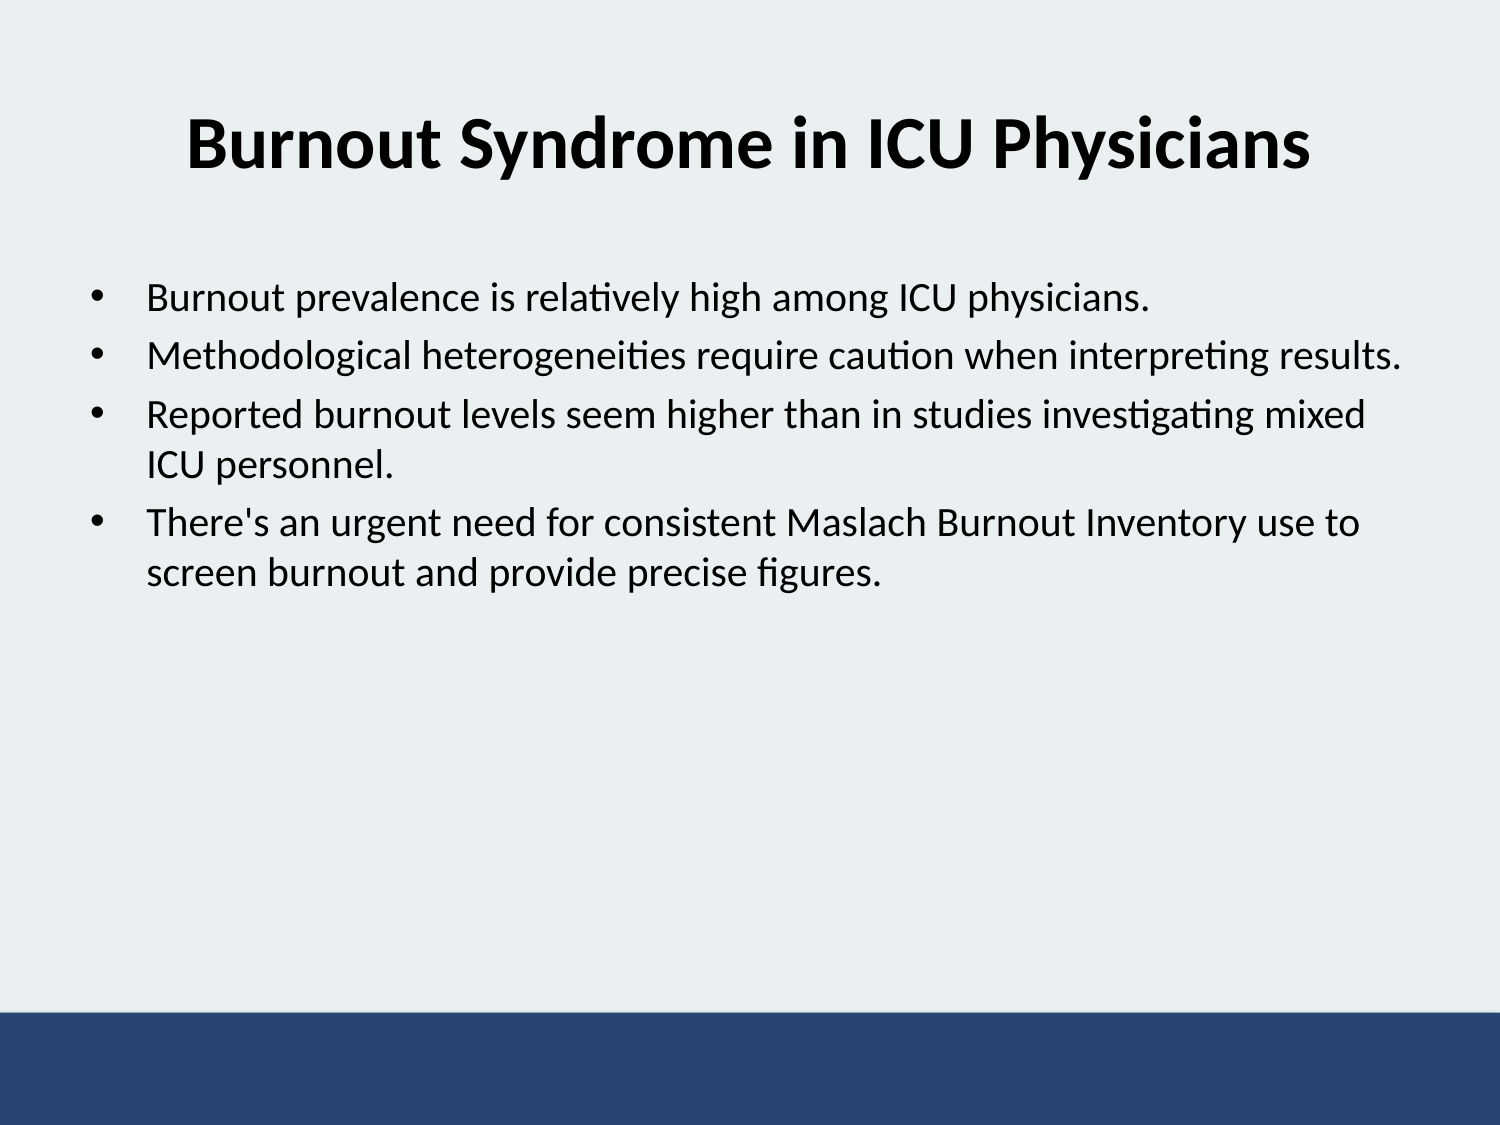

# Burnout Syndrome in ICU Physicians
Burnout prevalence is relatively high among ICU physicians.
Methodological heterogeneities require caution when interpreting results.
Reported burnout levels seem higher than in studies investigating mixed ICU personnel.
There's an urgent need for consistent Maslach Burnout Inventory use to screen burnout and provide precise figures.